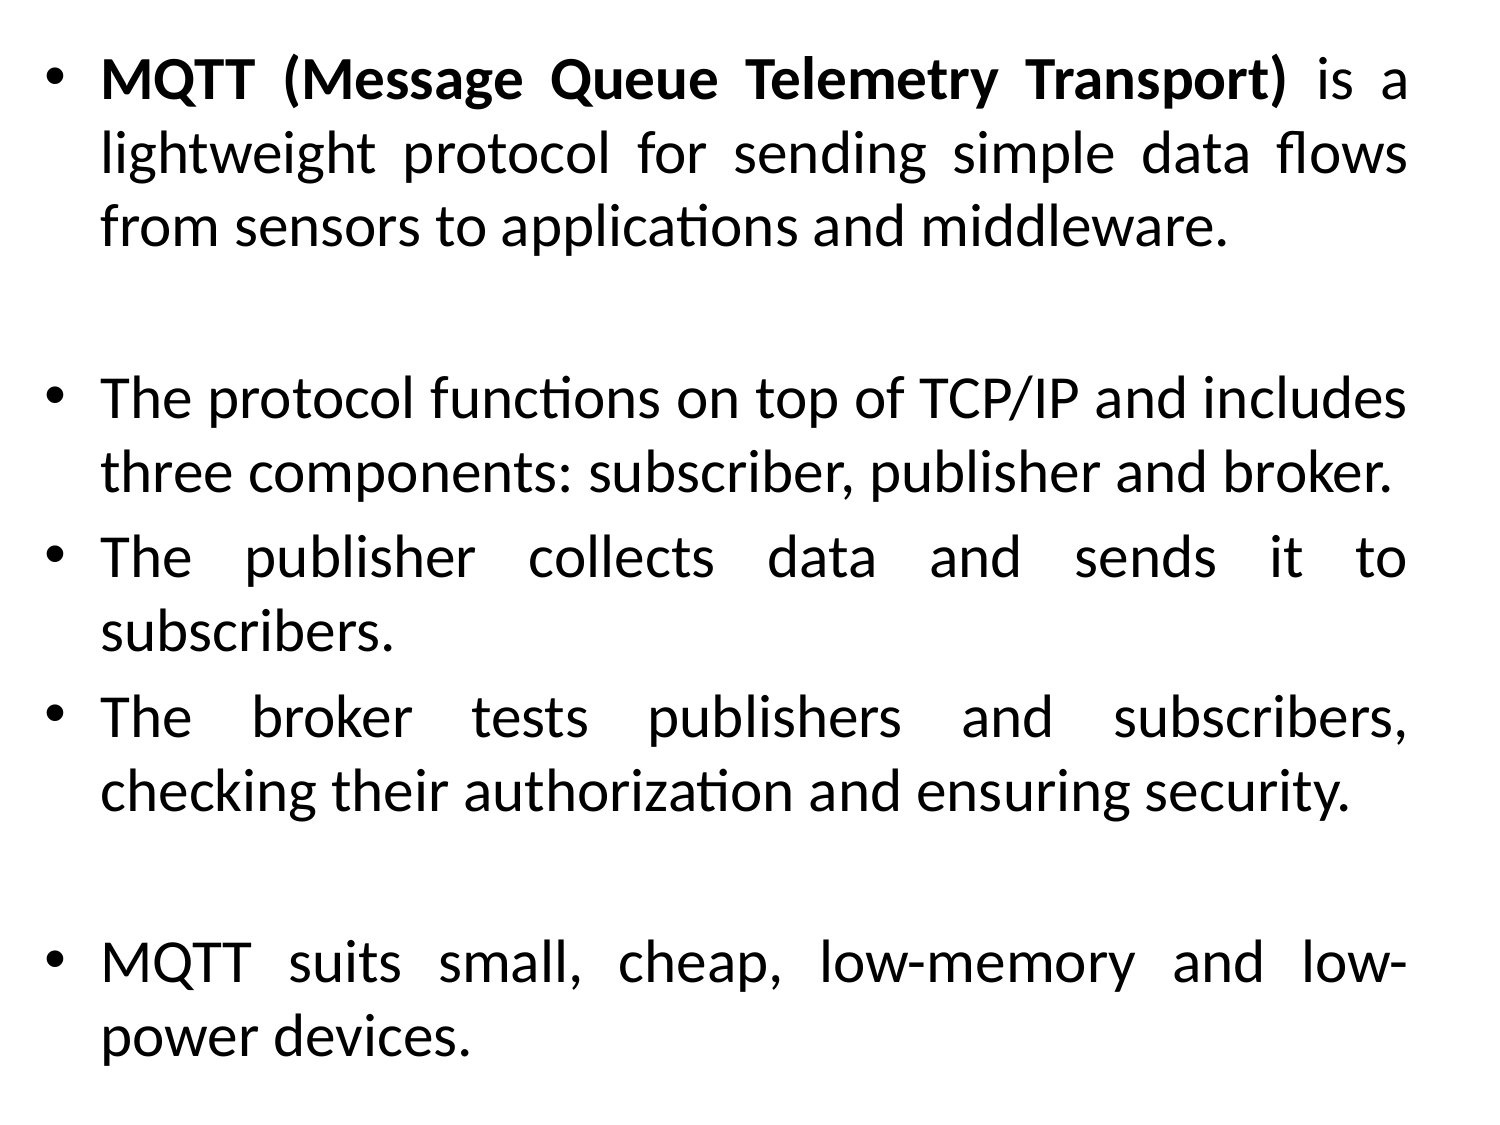

MQTT (Message Queue Telemetry Transport) is a lightweight protocol for sending simple data flows from sensors to applications and middleware.

The protocol functions on top of TCP/IP and includes three components: subscriber, publisher and broker.
The publisher collects data and sends it to subscribers.
The broker tests publishers and subscribers, checking their authorization and ensuring security.

MQTT suits small, cheap, low-memory and low-power devices.